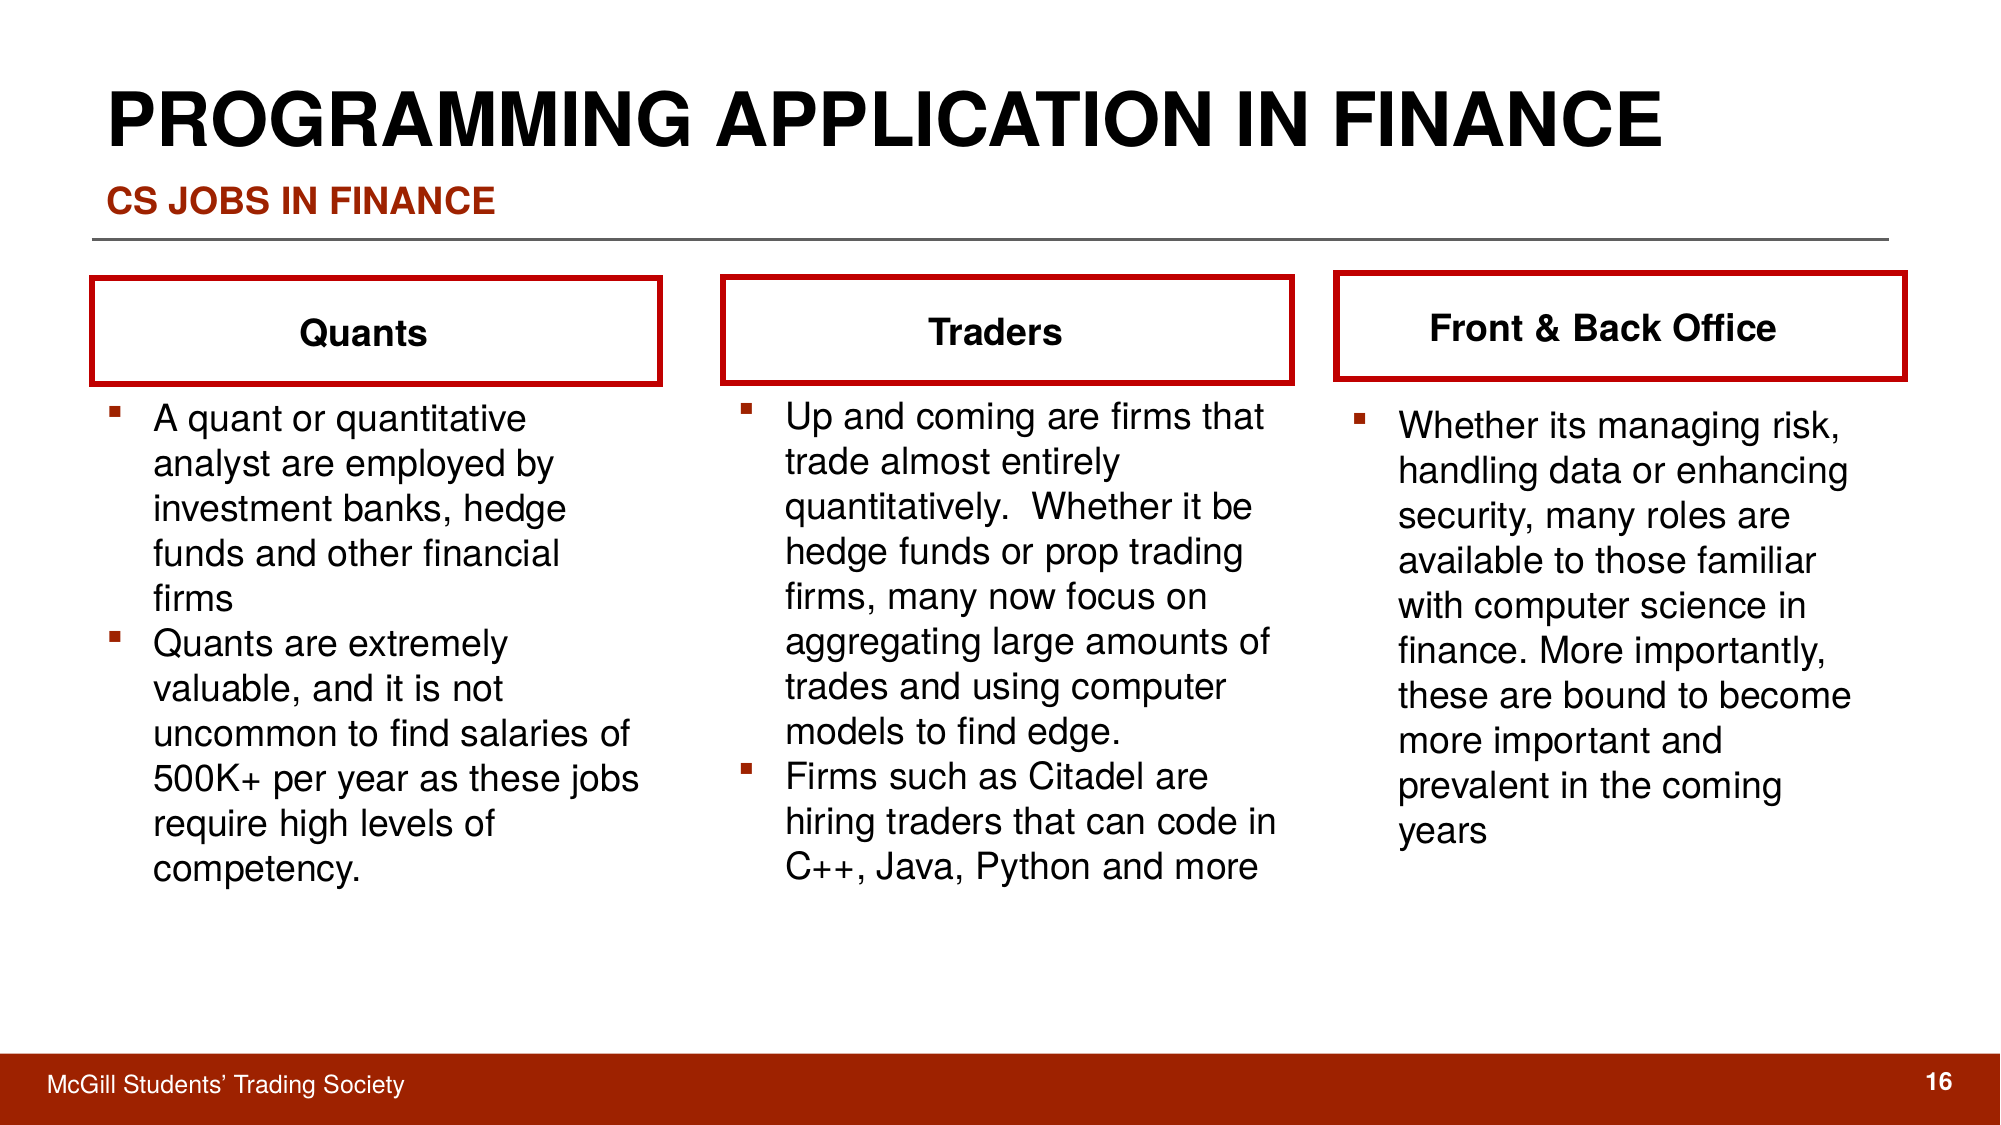

PROGRAMMING APPLICATION IN FINANCE
CS JOBS IN FINANCE

Front & Back Office
Traders
Quants
Up and coming are firms that trade almost entirely quantitatively.  Whether it be hedge funds or prop trading firms, many now focus on aggregating large amounts of trades and using computer models to find edge.
Firms such as Citadel are hiring traders that can code in C++, Java, Python and more
A quant or quantitative analyst are employed by investment banks, hedge funds and other financial firms
Quants are extremely valuable, and it is not uncommon to find salaries of 500K+ per year as these jobs require high levels of competency.
Whether its managing risk, handling data or enhancing security, many roles are available to those familiar with computer science in finance. More importantly, these are bound to become more important and prevalent in the coming years

McGill Students’ Trading Society
16